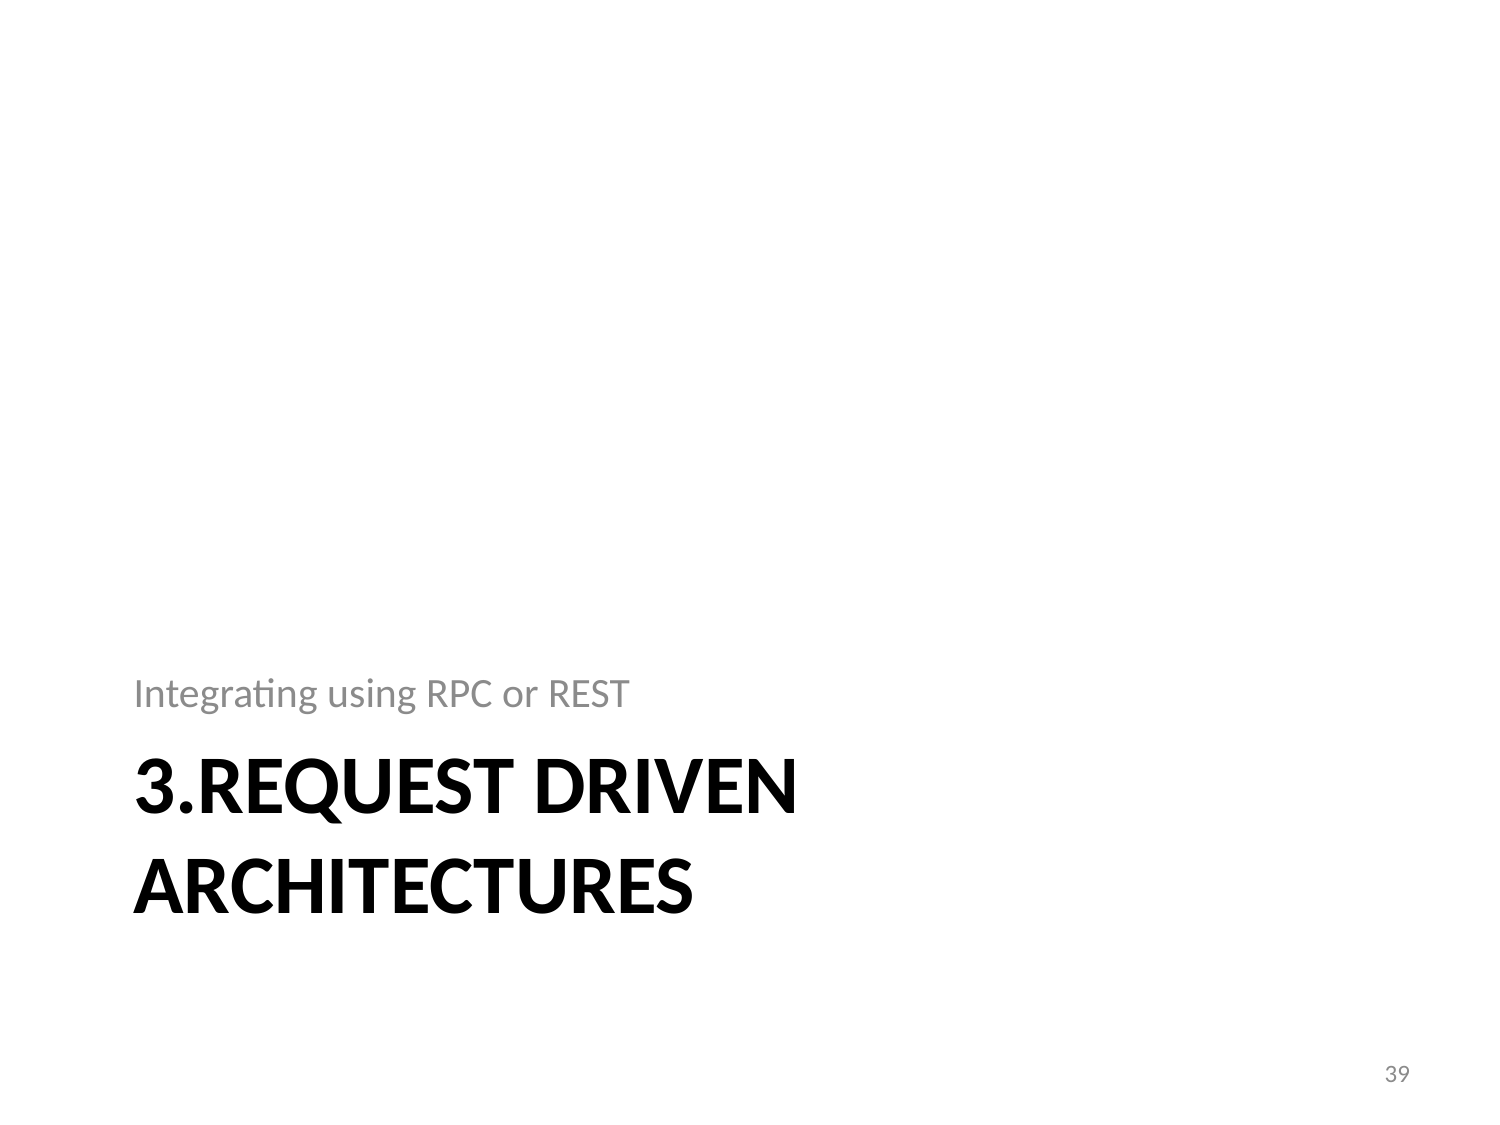

Integrating using RPC or REST
# 3.Request driven architectures
39